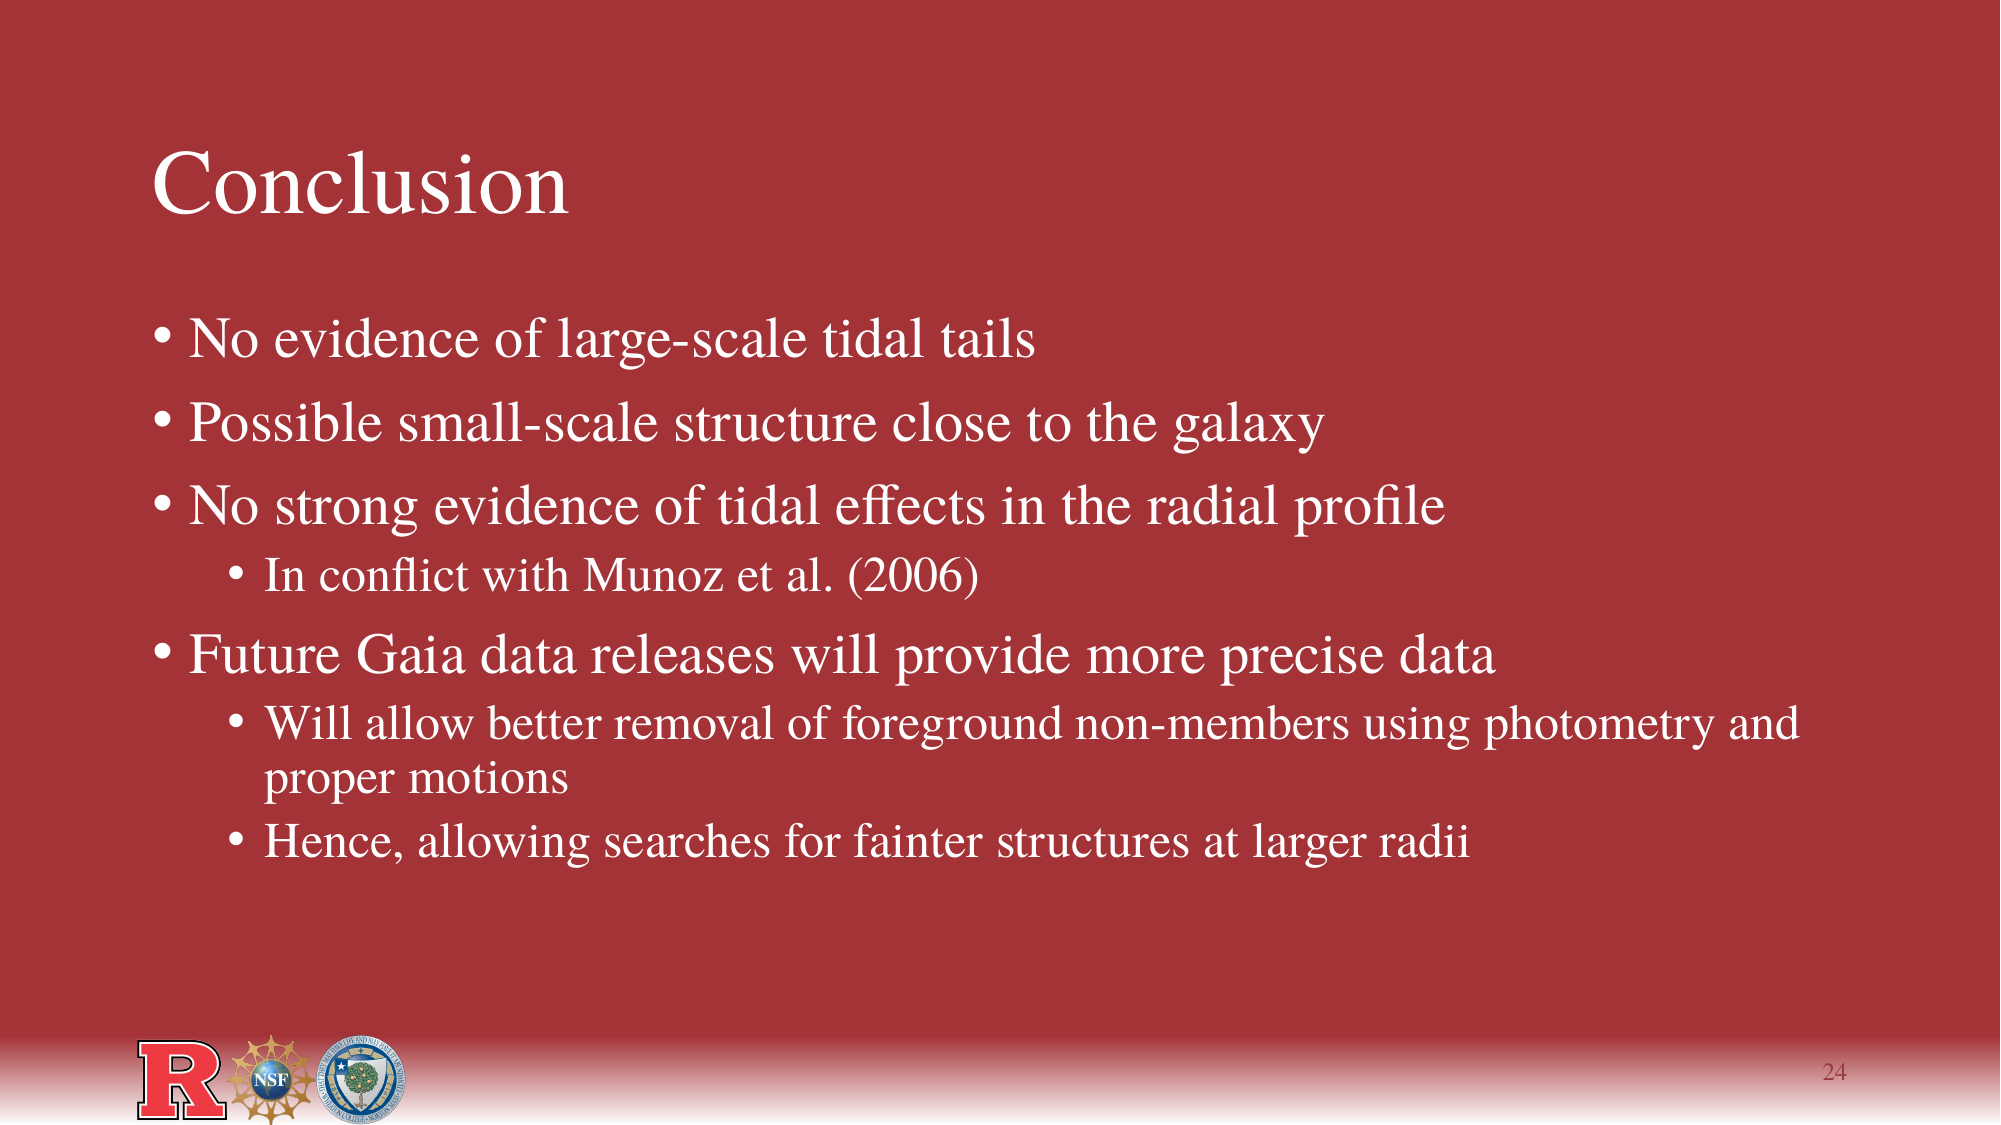

# Conclusion
No evidence of large-scale tidal tails
Possible small-scale structure close to the galaxy
No strong evidence of tidal effects in the radial profile
In conflict with Munoz et al. (2006)
Future Gaia data releases will provide more precise data
Will allow better removal of foreground non-members using photometry and proper motions
Hence, allowing searches for fainter structures at larger radii
24